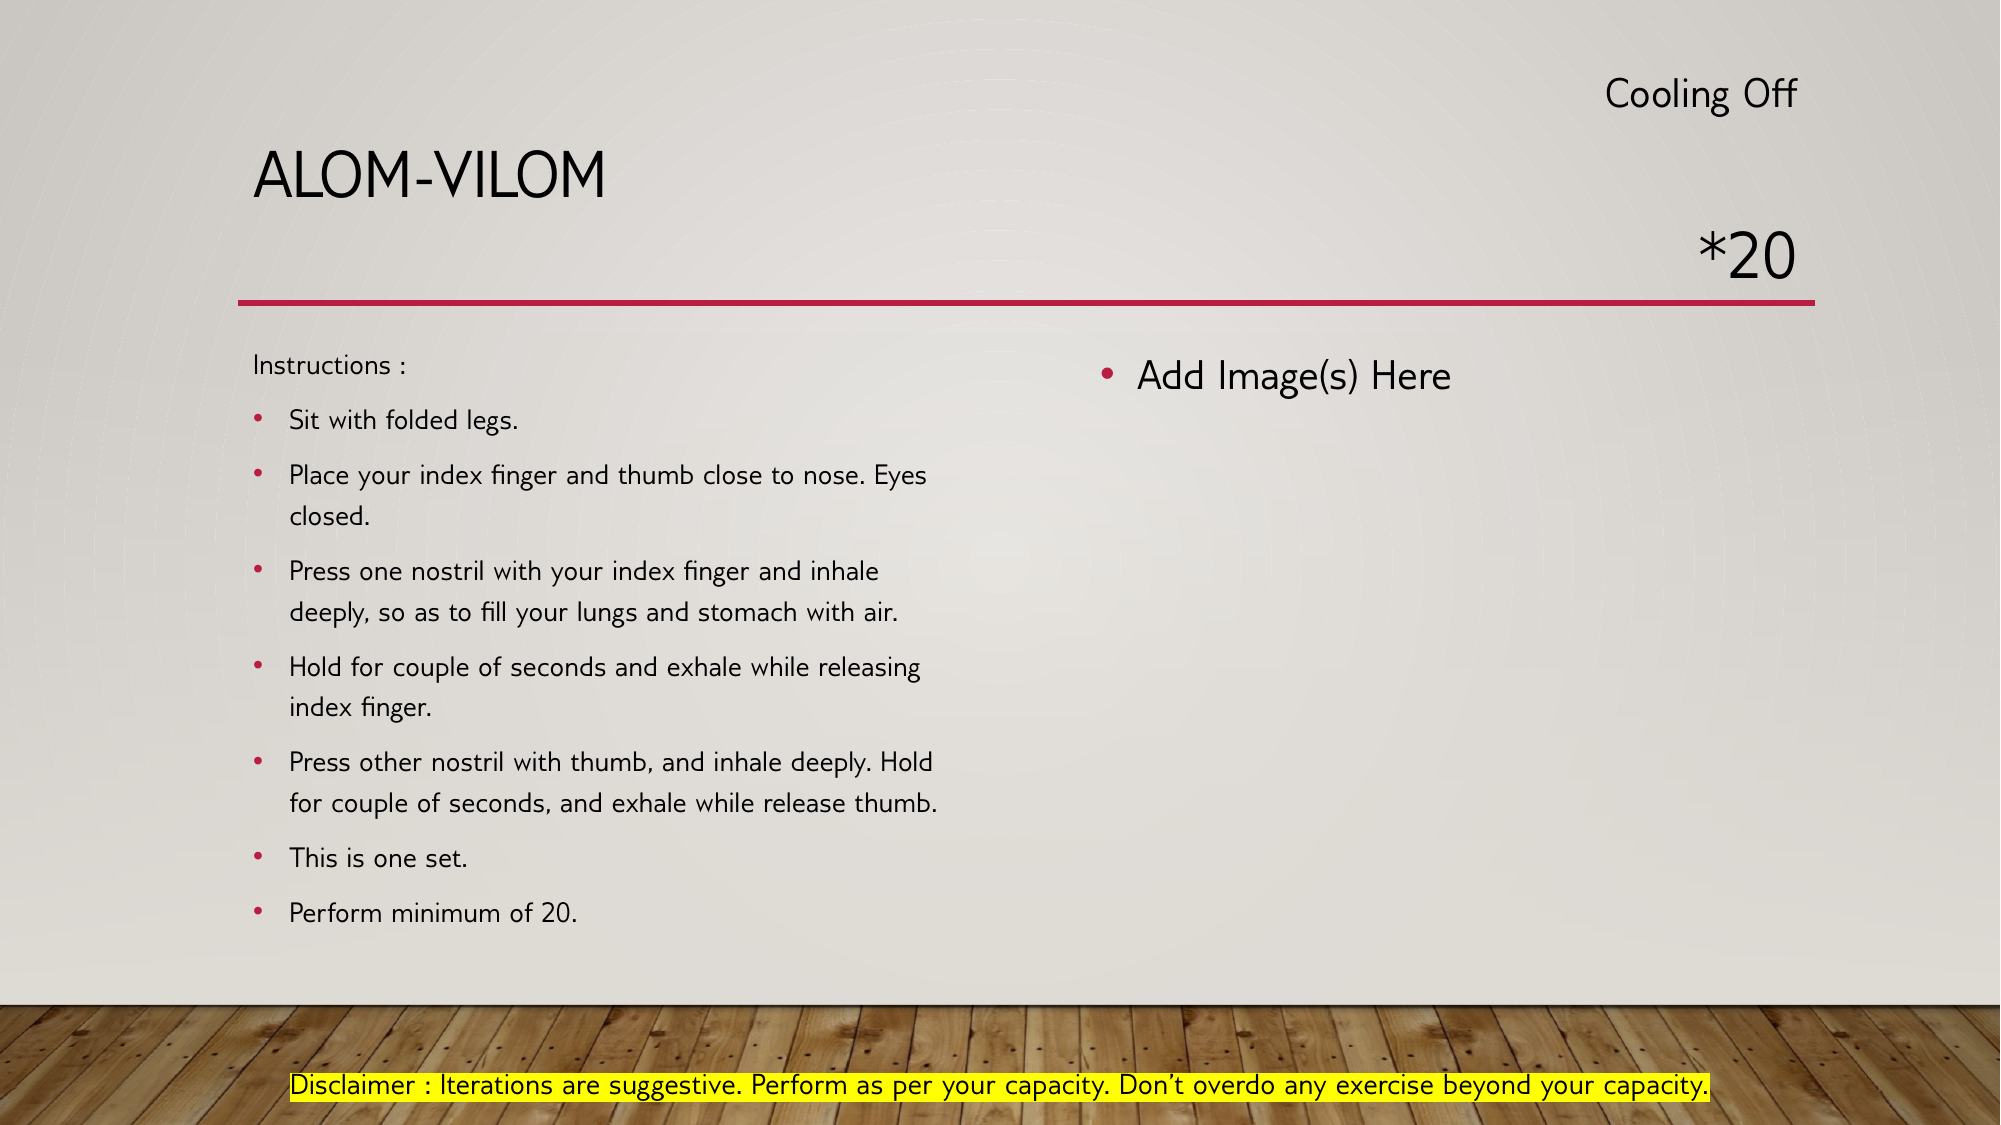

Cooling Off
# Alom-Vilom
*20
Add Image(s) Here

Instructions :
Sit with folded legs.
Place your index finger and thumb close to nose. Eyes closed.
Press one nostril with your index finger and inhale deeply, so as to fill your lungs and stomach with air.
Hold for couple of seconds and exhale while releasing index finger.
Press other nostril with thumb, and inhale deeply. Hold for couple of seconds, and exhale while release thumb.
This is one set.
Perform minimum of 20.

Disclaimer : Iterations are suggestive. Perform as per your capacity. Don’t overdo any exercise beyond your capacity.